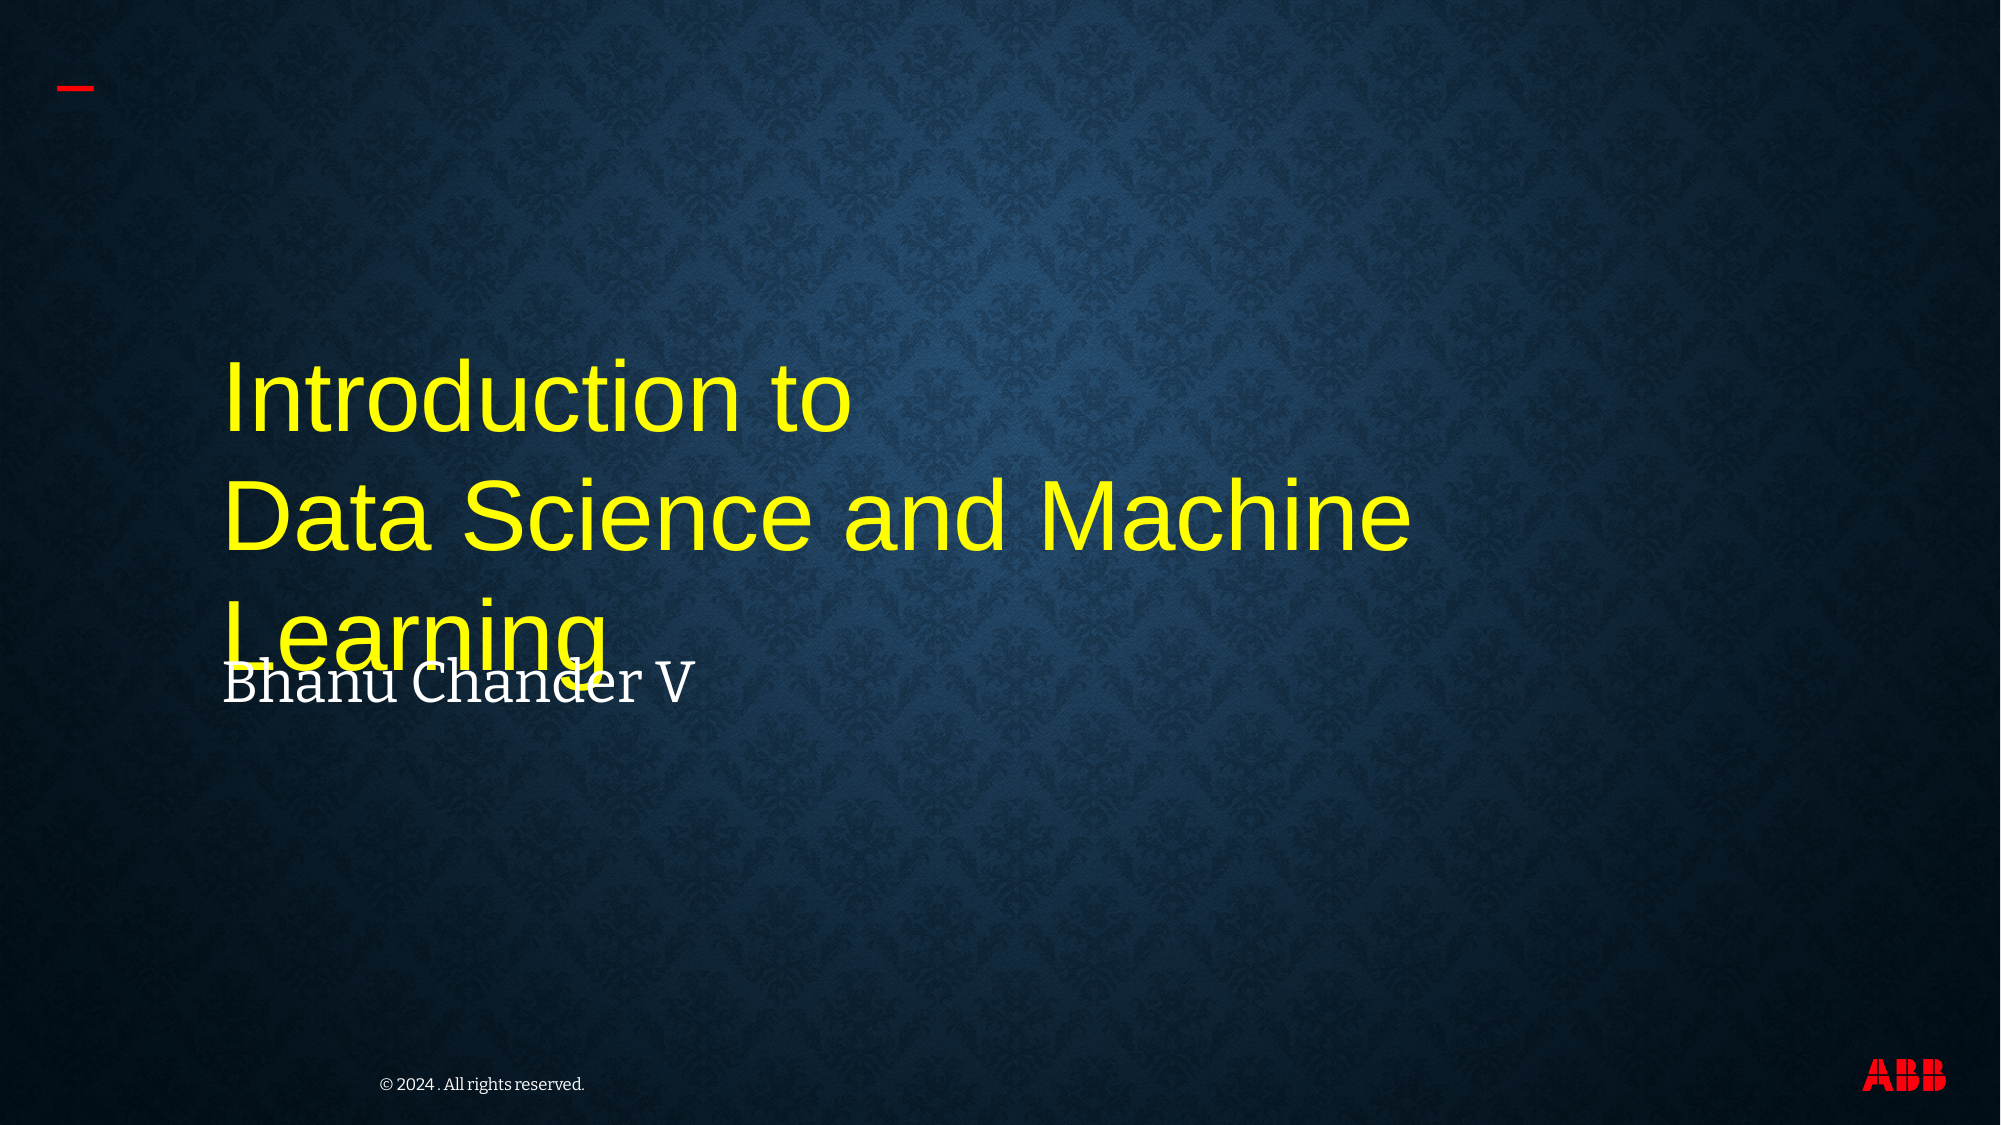

Introduction to
Data Science and Machine Learning
Bhanu Chander V